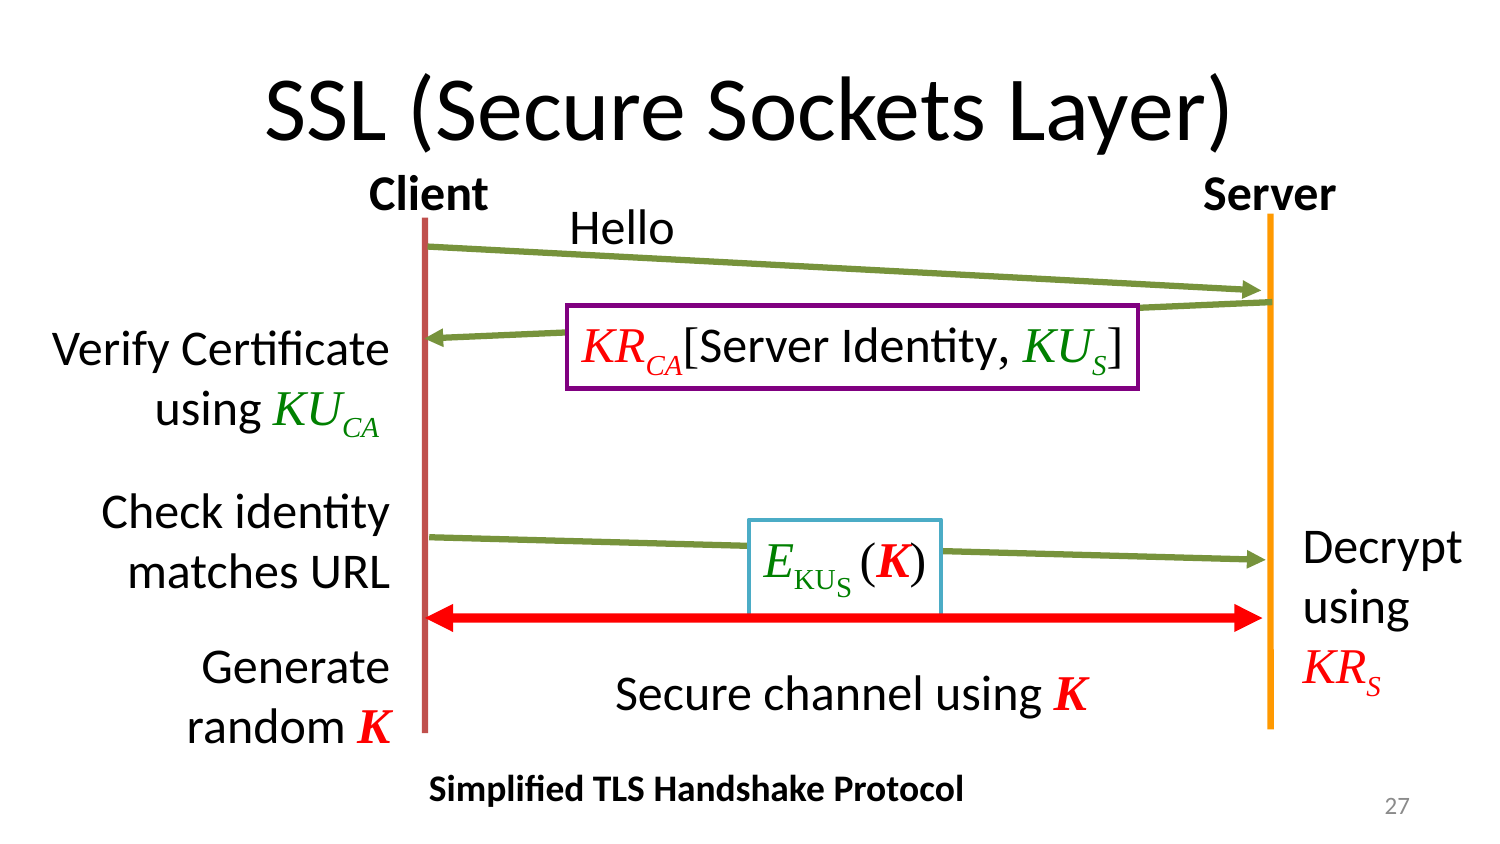

# SSL (Secure Sockets Layer)
Client
Server
Hello

KRCA[Server Identity, KUS]
Verify Certificate using KUCA

Check identity matches URL

Generate random K
Decryptusing KRS
EKUS (K)

Secure channel using K
Simplified TLS Handshake Protocol
27